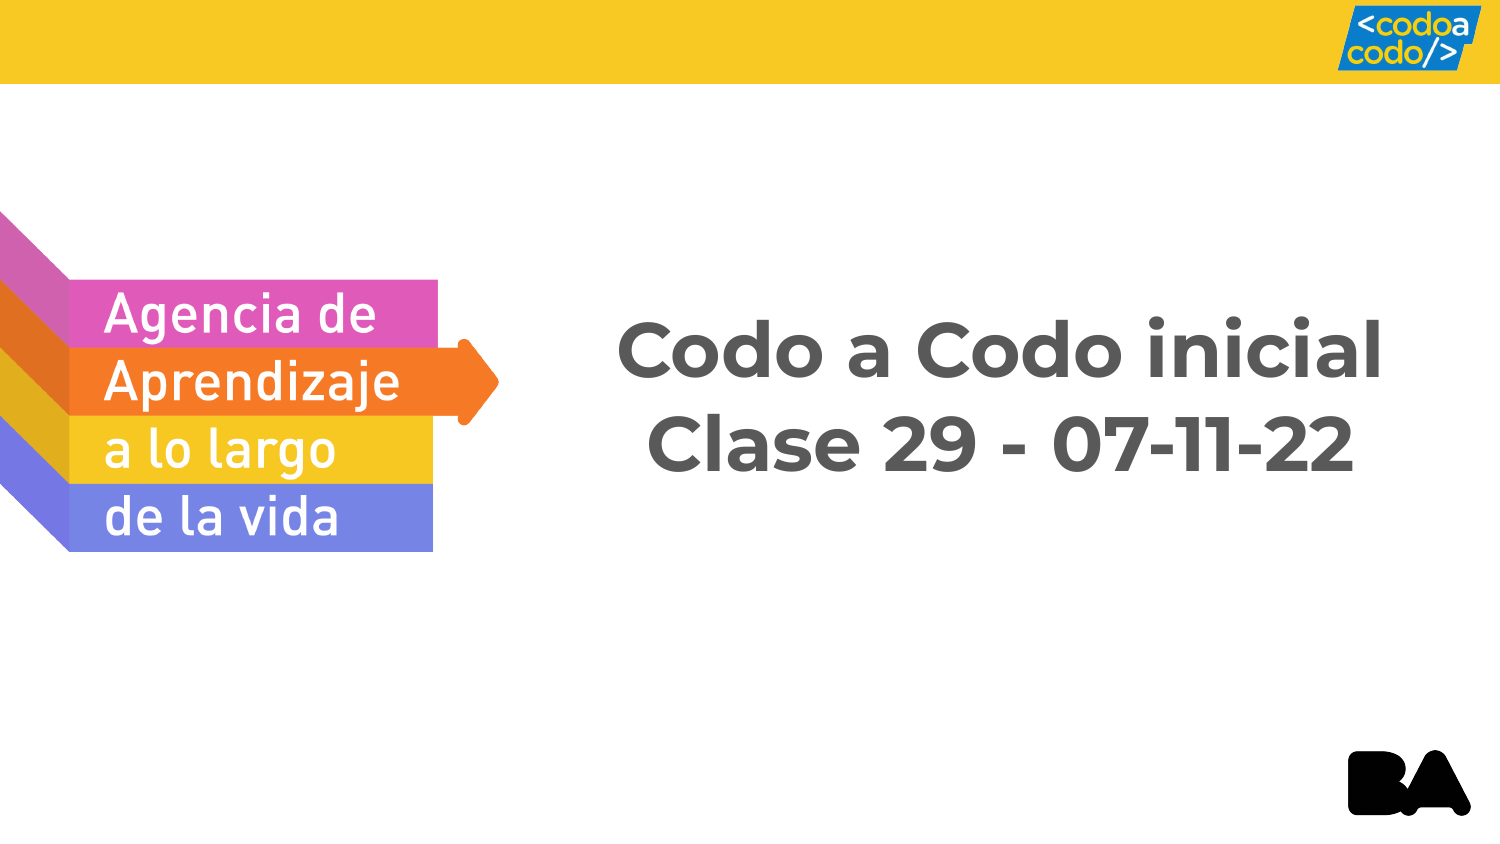

# Codo a Codo inicial
Clase 29 - 07-11-22